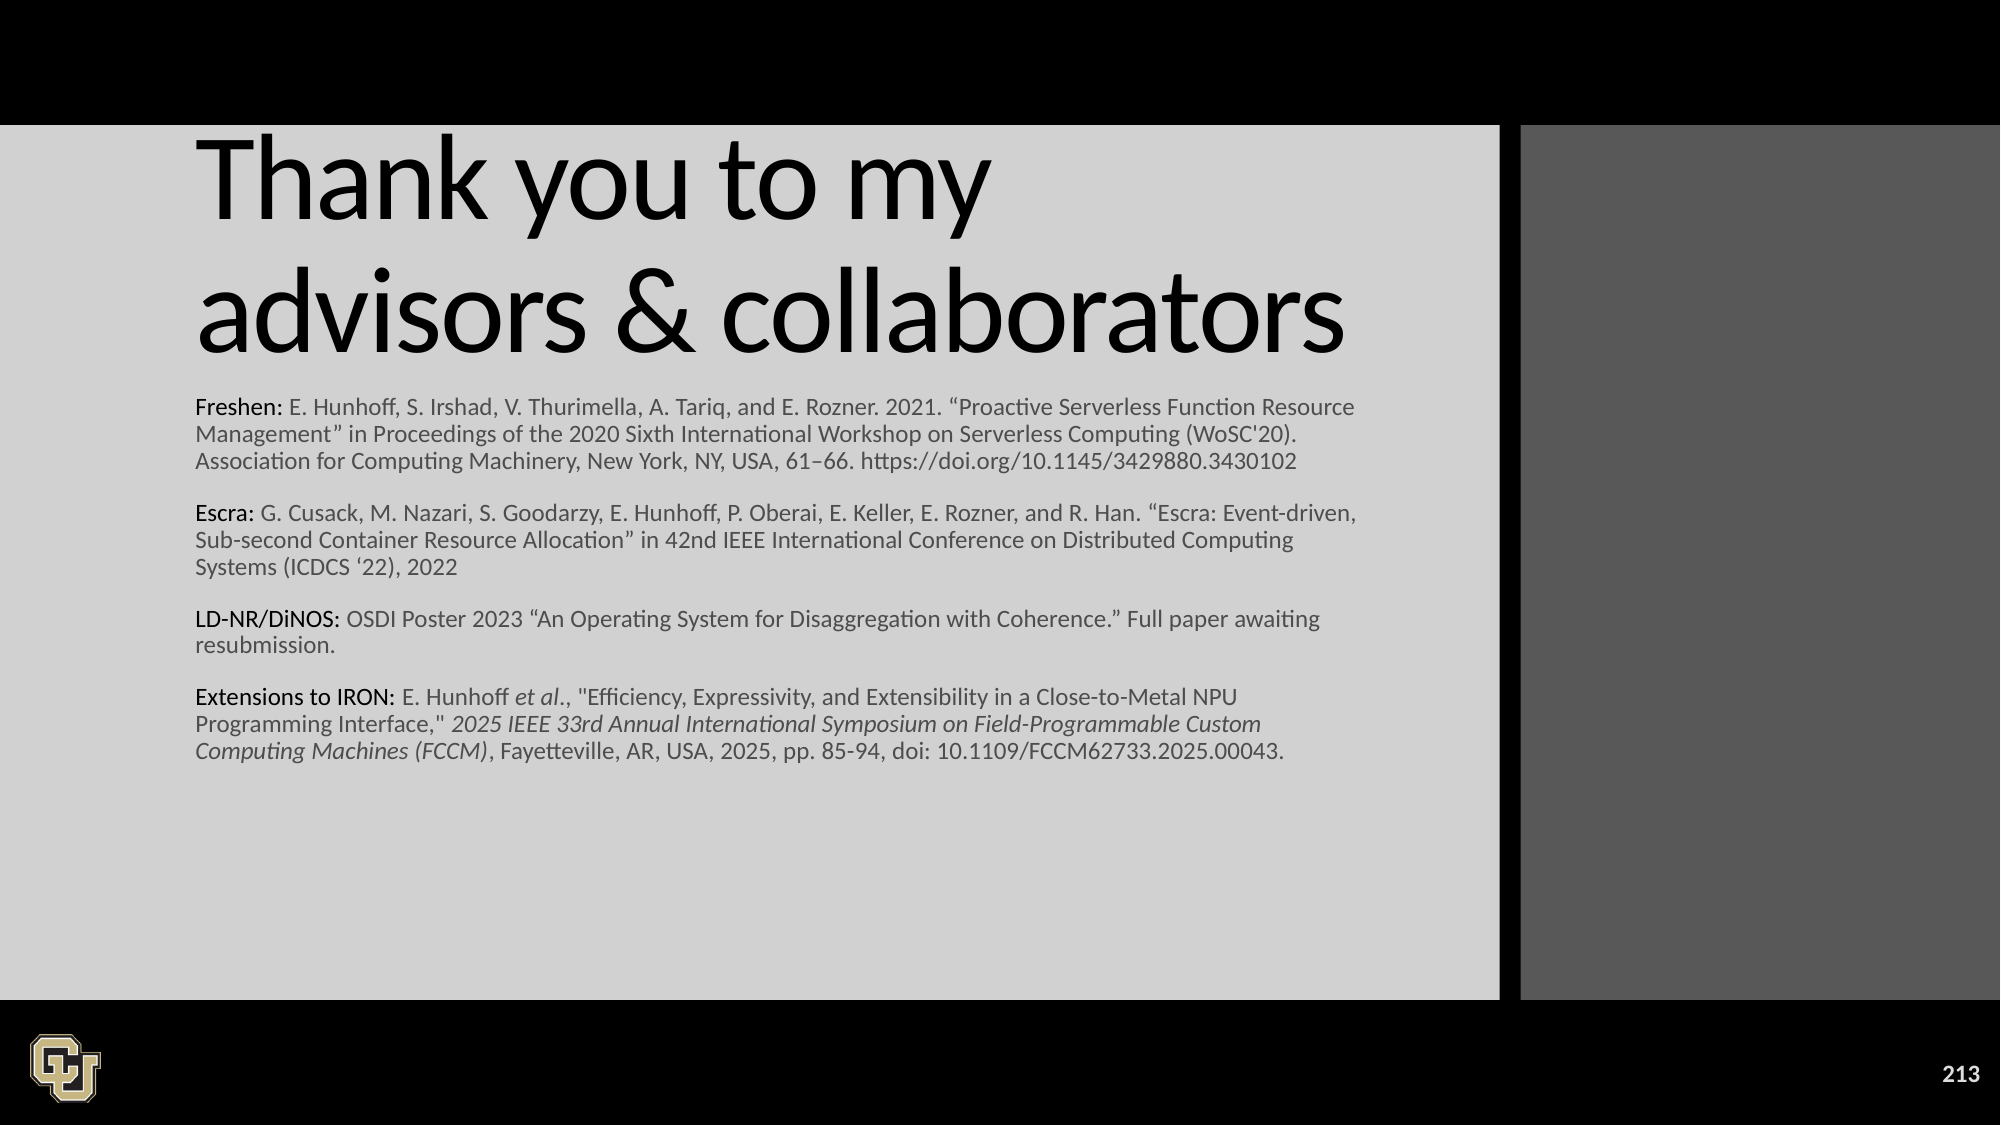

# Thank you to my advisors & collaborators
Freshen: E. Hunhoff, S. Irshad, V. Thurimella, A. Tariq, and E. Rozner. 2021. “Proactive Serverless Function Resource Management” in Proceedings of the 2020 Sixth International Workshop on Serverless Computing (WoSC'20). Association for Computing Machinery, New York, NY, USA, 61–66. https://doi.org/10.1145/3429880.3430102
Escra: G. Cusack, M. Nazari, S. Goodarzy, E. Hunhoff, P. Oberai, E. Keller, E. Rozner, and R. Han. “Escra: Event-driven, Sub-second Container Resource Allocation” in 42nd IEEE International Conference on Distributed Computing Systems (ICDCS ‘22), 2022
LD-NR/DiNOS: OSDI Poster 2023 “An Operating System for Disaggregation with Coherence.” Full paper awaiting resubmission.
Extensions to IRON: E. Hunhoff et al., "Efficiency, Expressivity, and Extensibility in a Close-to-Metal NPU Programming Interface," 2025 IEEE 33rd Annual International Symposium on Field-Programmable Custom Computing Machines (FCCM), Fayetteville, AR, USA, 2025, pp. 85-94, doi: 10.1109/FCCM62733.2025.00043.
213